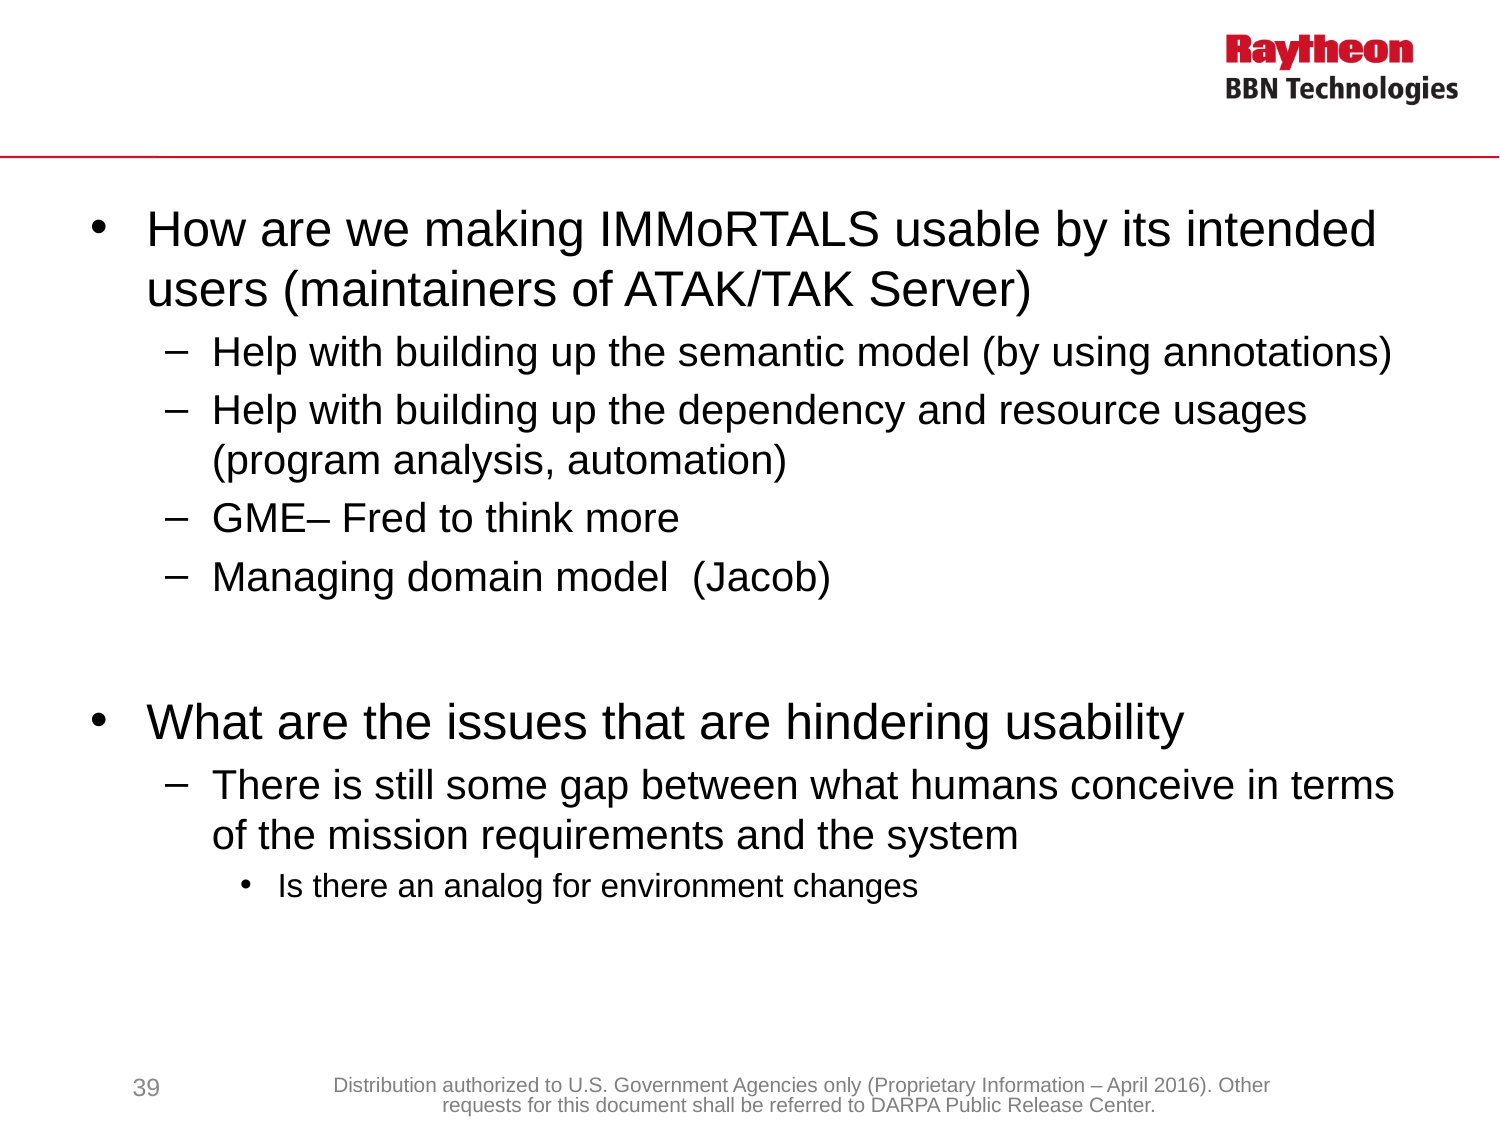

#
How are we making IMMoRTALS usable by its intended users (maintainers of ATAK/TAK Server)
Help with building up the semantic model (by using annotations)
Help with building up the dependency and resource usages (program analysis, automation)
GME– Fred to think more
Managing domain model  (Jacob)

What are the issues that are hindering usability
There is still some gap between what humans conceive in terms of the mission requirements and the system
Is there an analog for environment changes

39